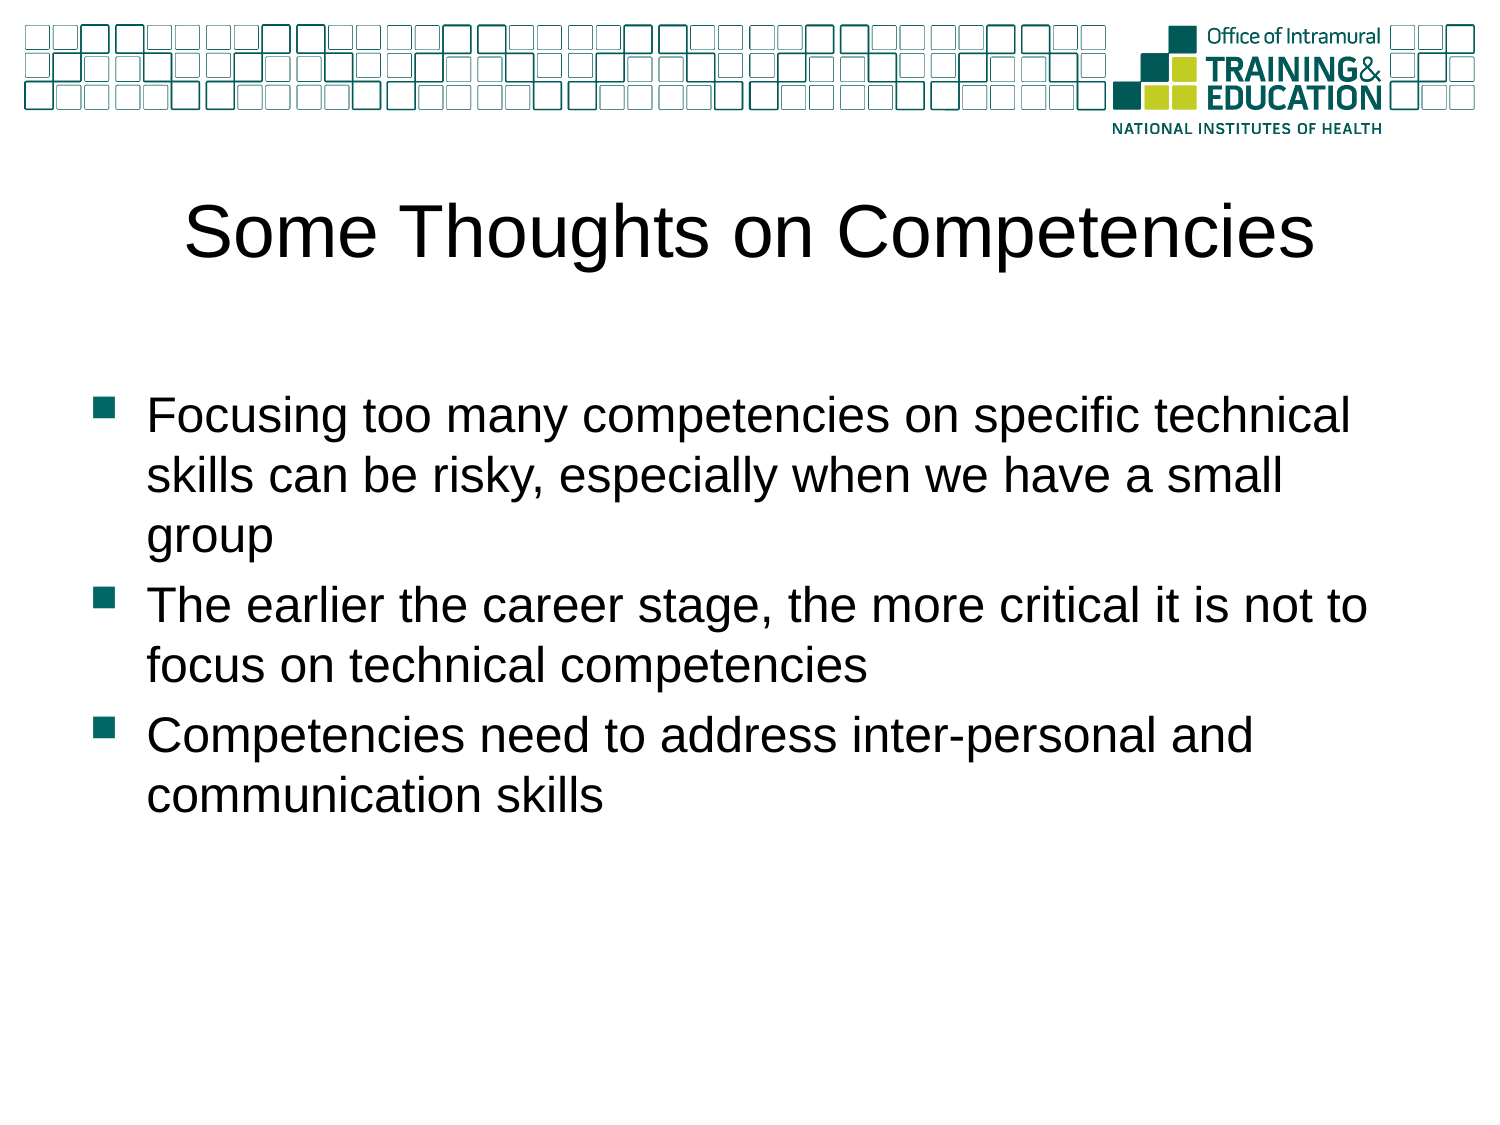

# Some Thoughts on Competencies
Focusing too many competencies on specific technical skills can be risky, especially when we have a small group
The earlier the career stage, the more critical it is not to focus on technical competencies
Competencies need to address inter-personal and communication skills